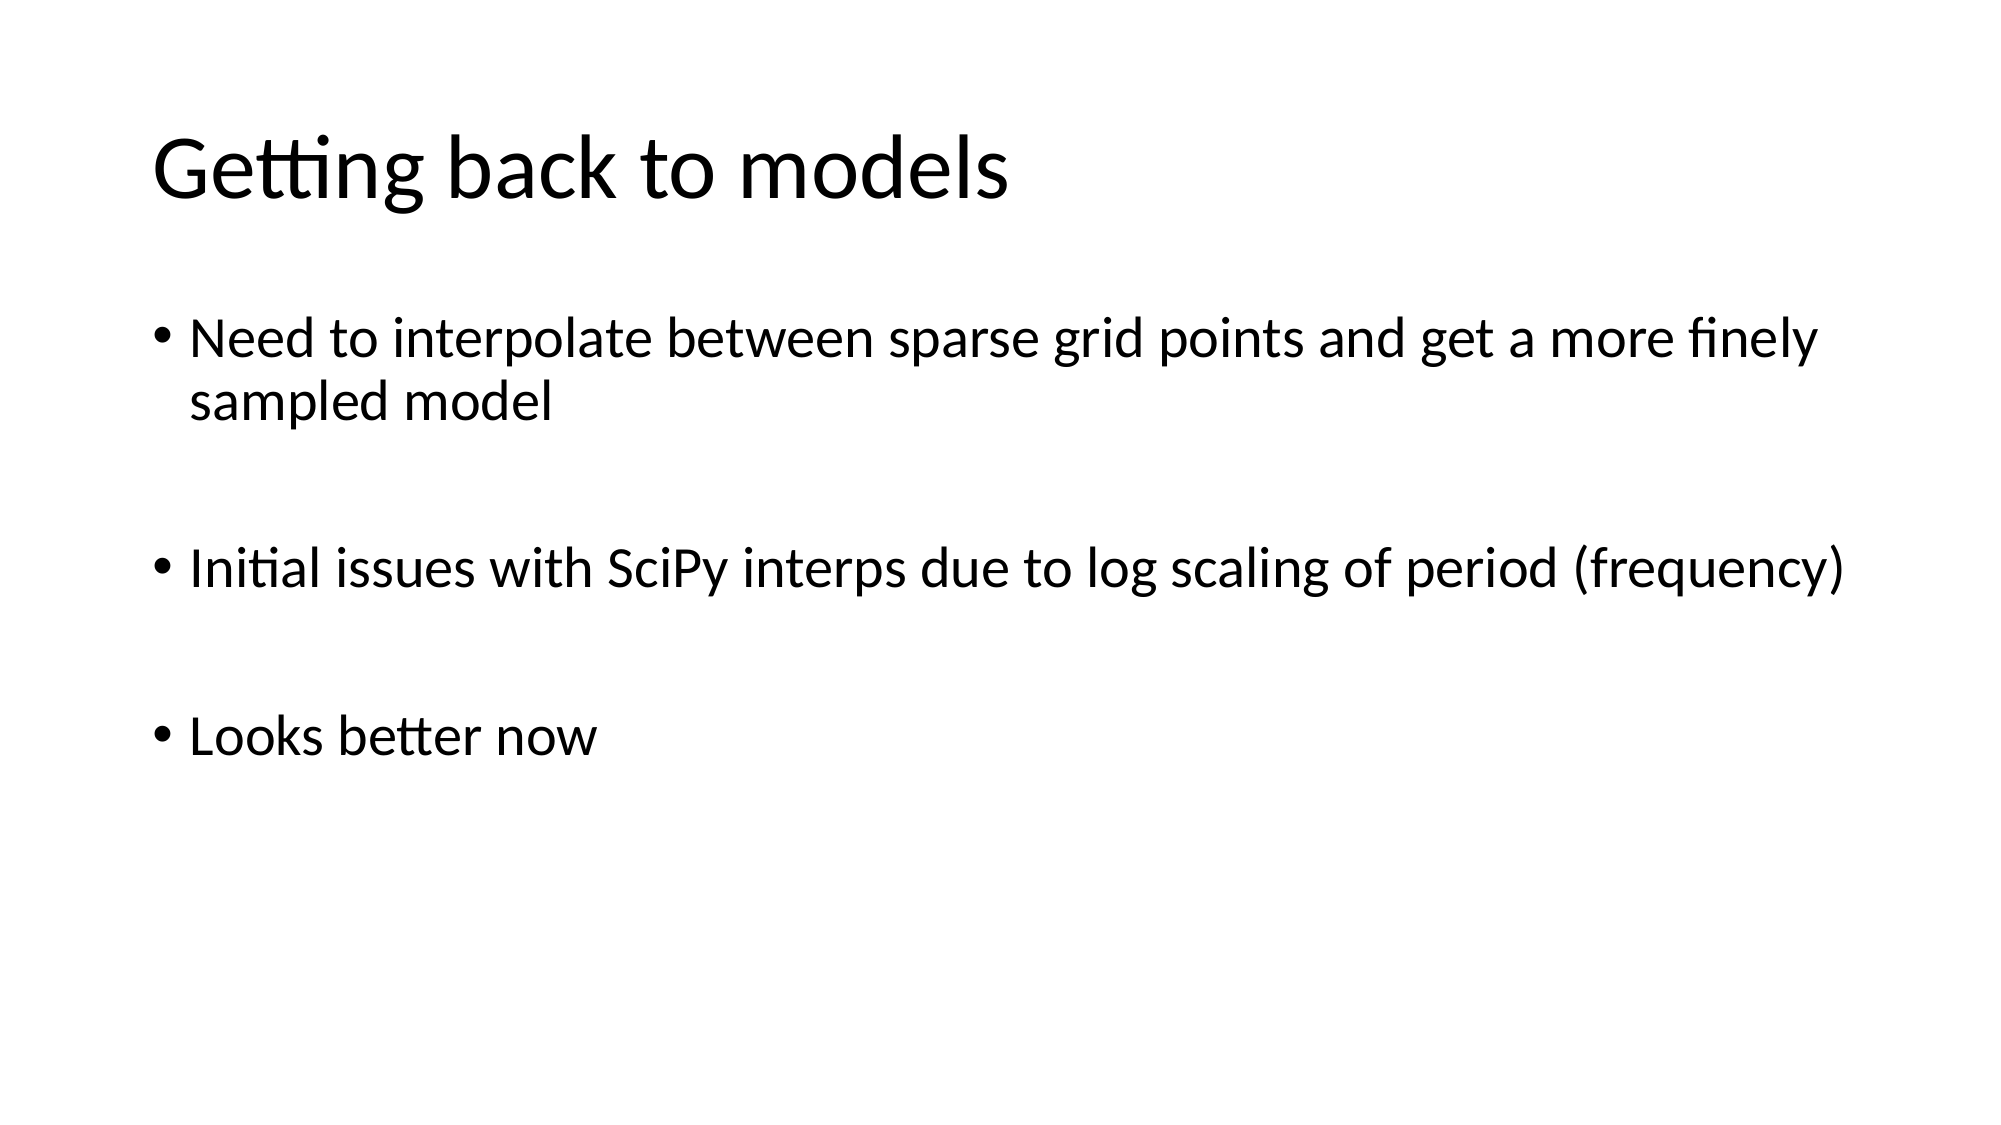

# Getting back to models
Need to interpolate between sparse grid points and get a more finely sampled model

Initial issues with SciPy interps due to log scaling of period (frequency)

Looks better now